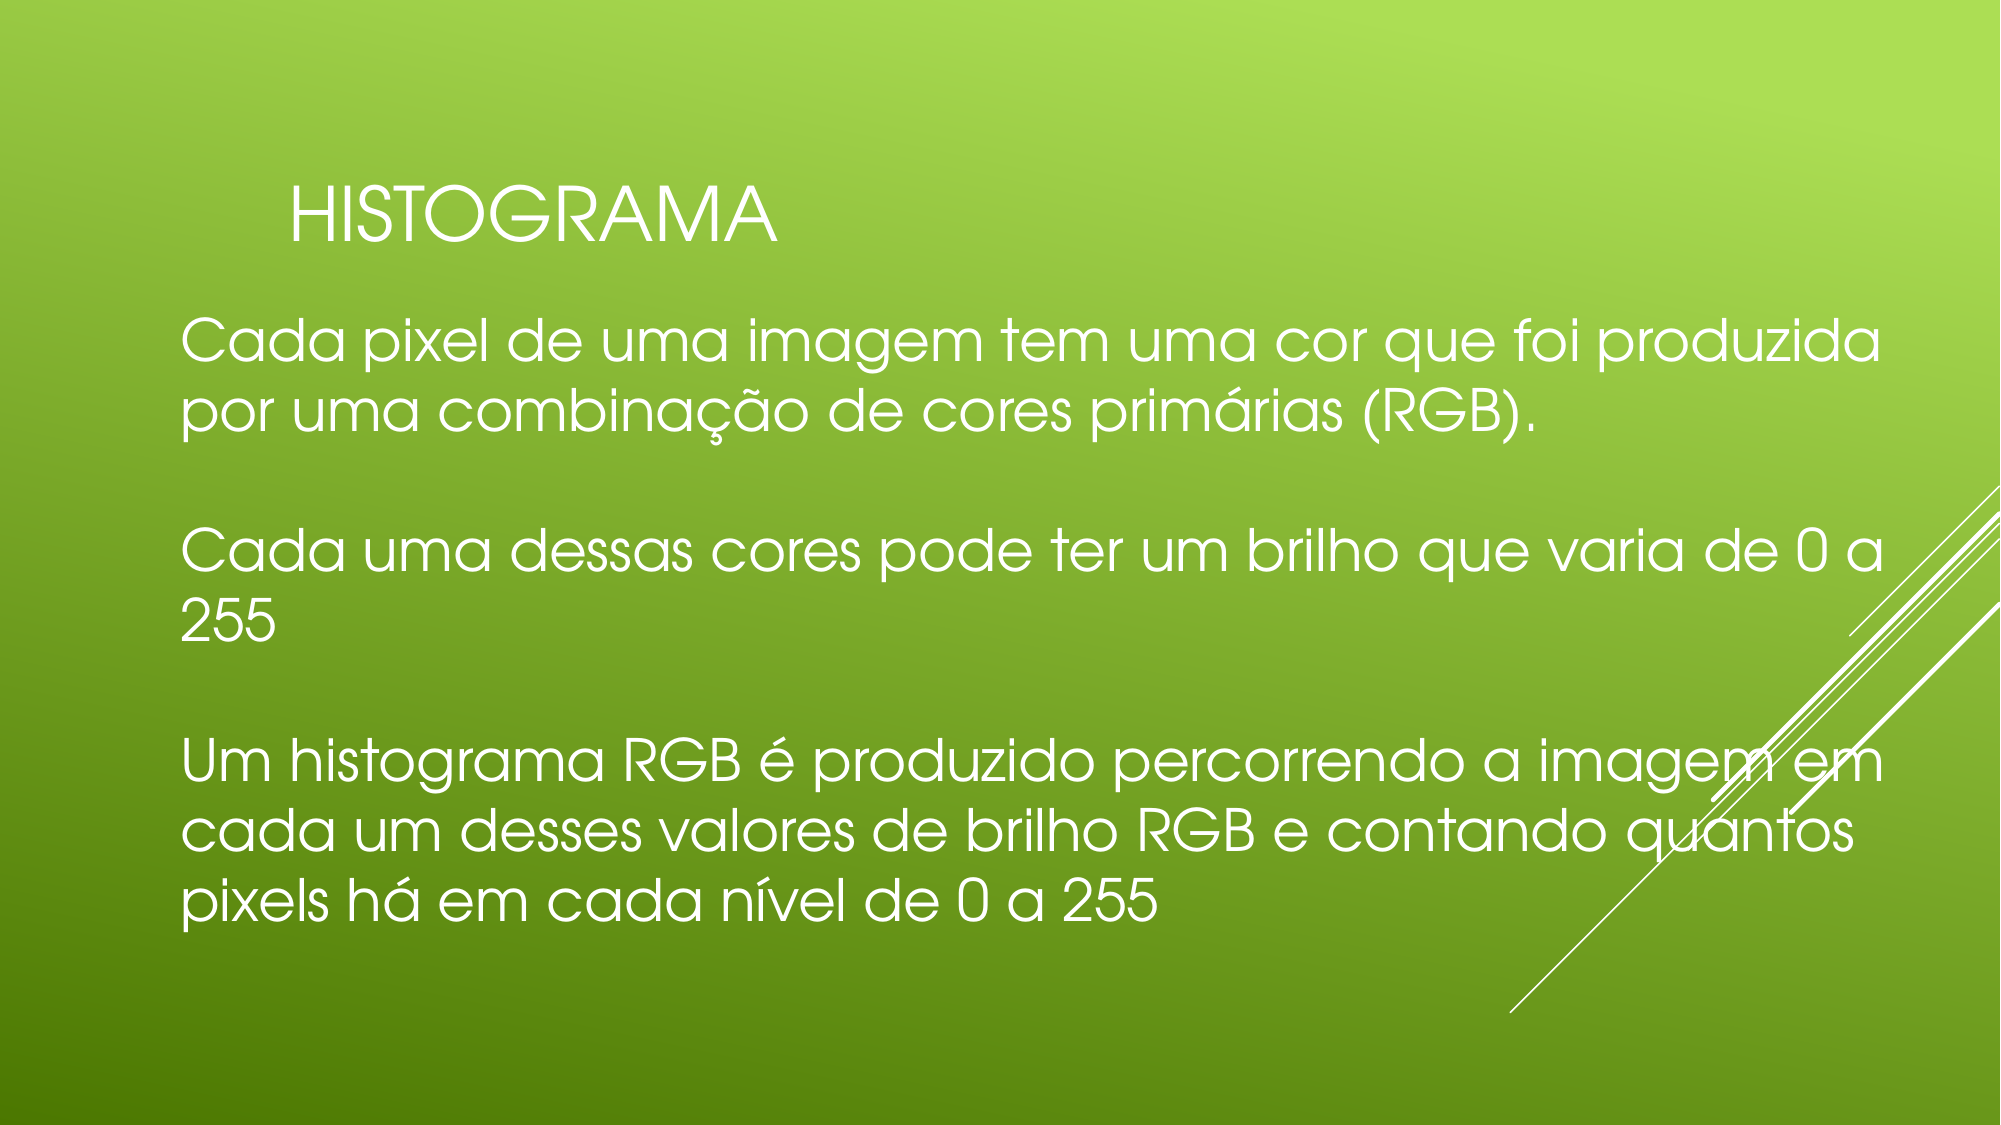

# histograma
Cada pixel de uma imagem tem uma cor que foi produzida por uma combinação de cores primárias (RGB).

Cada uma dessas cores pode ter um brilho que varia de 0 a 255

Um histograma RGB é produzido percorrendo a imagem em cada um desses valores de brilho RGB e contando quantos pixels há em cada nível de 0 a 255